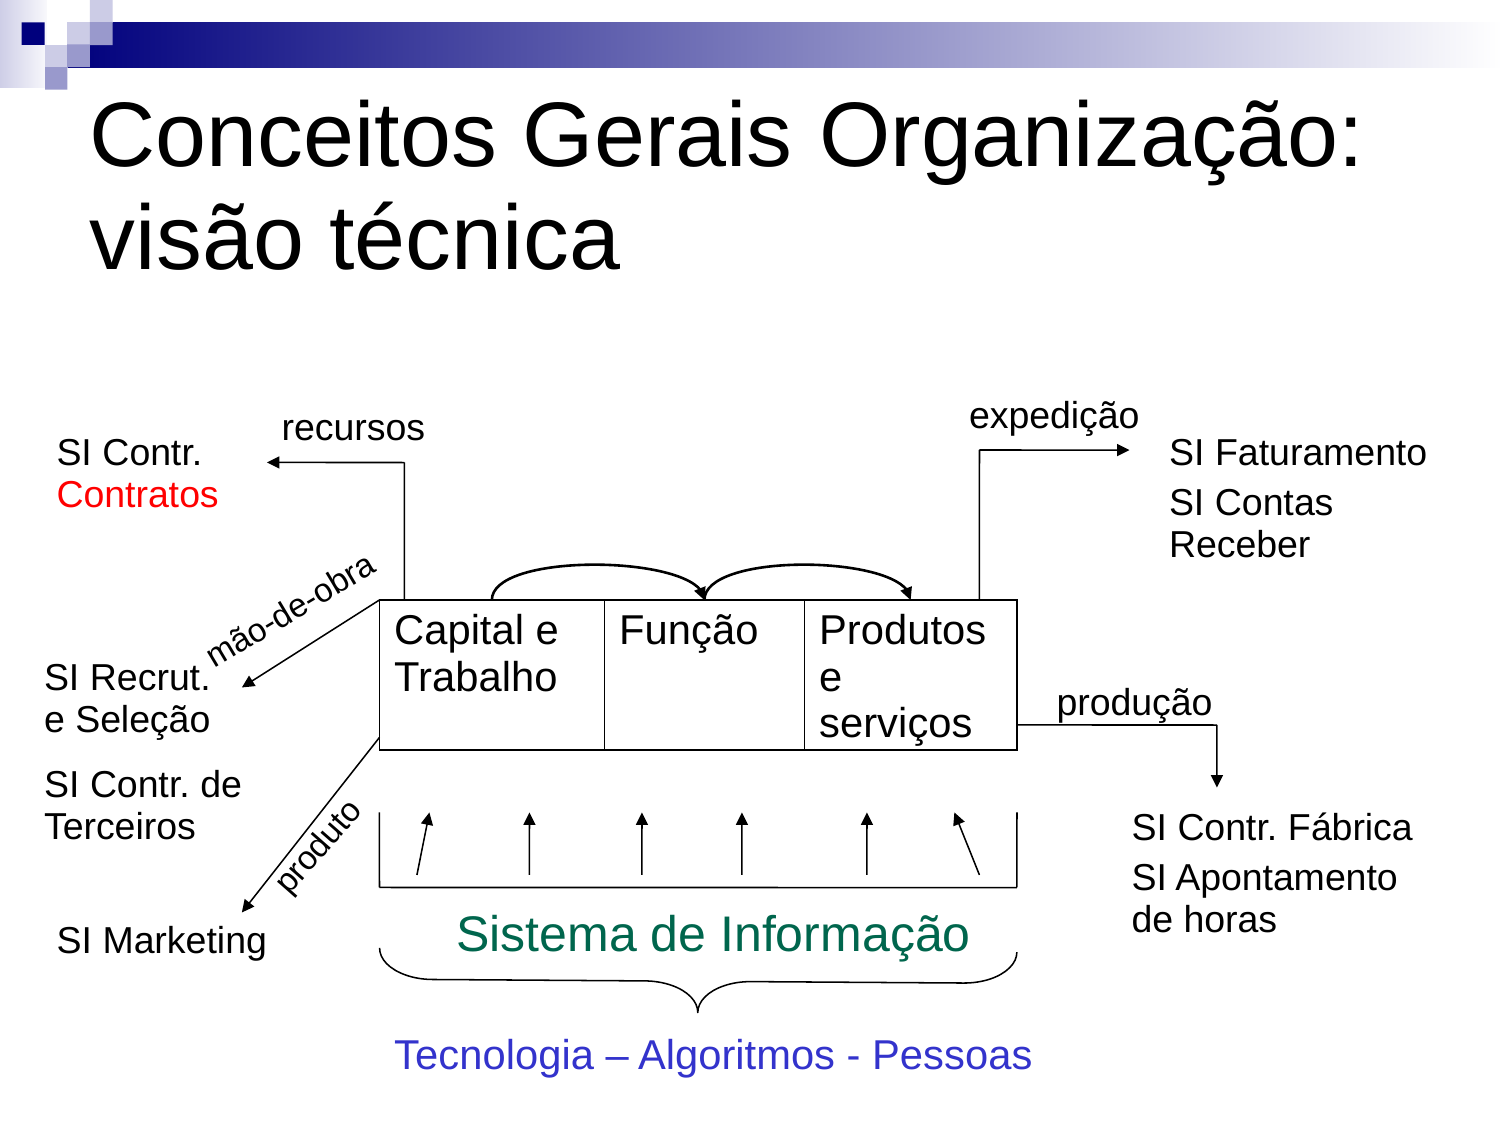

# Conceitos Gerais Organização: visão técnica
expedição
recursos
SI Contr. Contratos
SI Faturamento

SI Contas Receber
mão-de-obra

Capital e Trabalho
Função
Produtos e serviços
SI Recrut. e Seleção

produção

SI Contr. de Terceiros
SI Contr. Fábrica
SI Contr. Fábrica
produto

SI Apontamento de horas

Sistema de Informação
SI Marketing
Tecnologia – Algoritmos - Pessoas
Tecnologia – Algoritmos - Pessoas